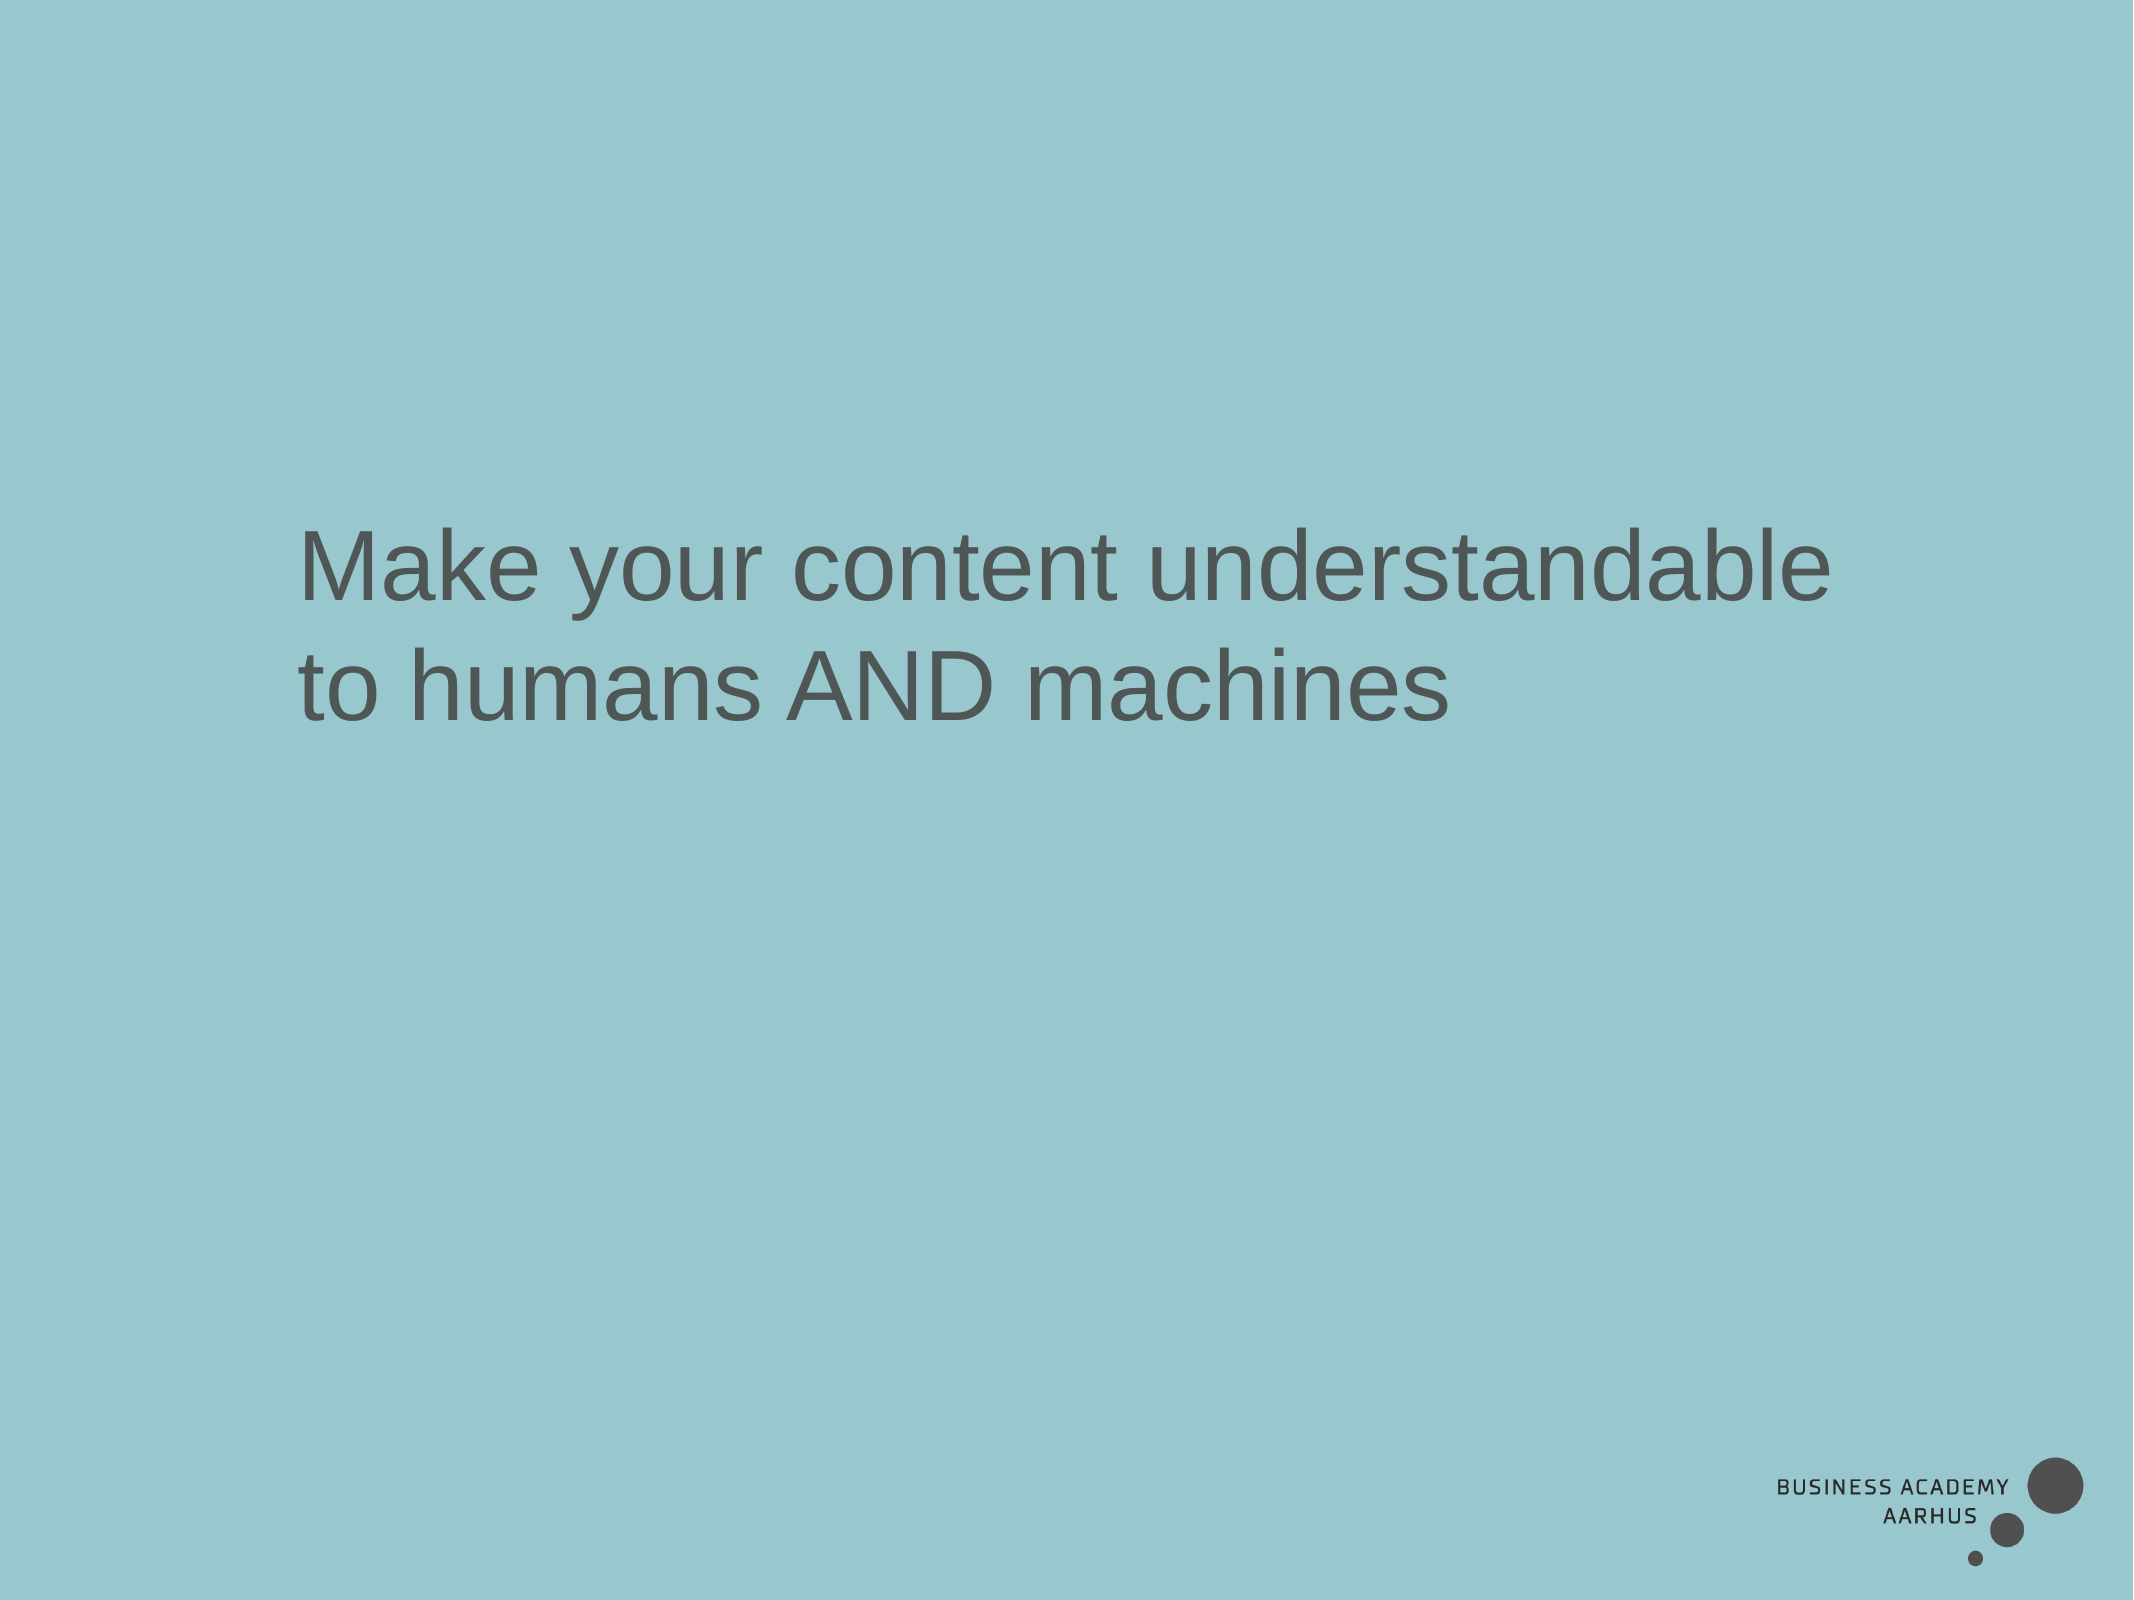

Make your content understandable
to humans AND machines